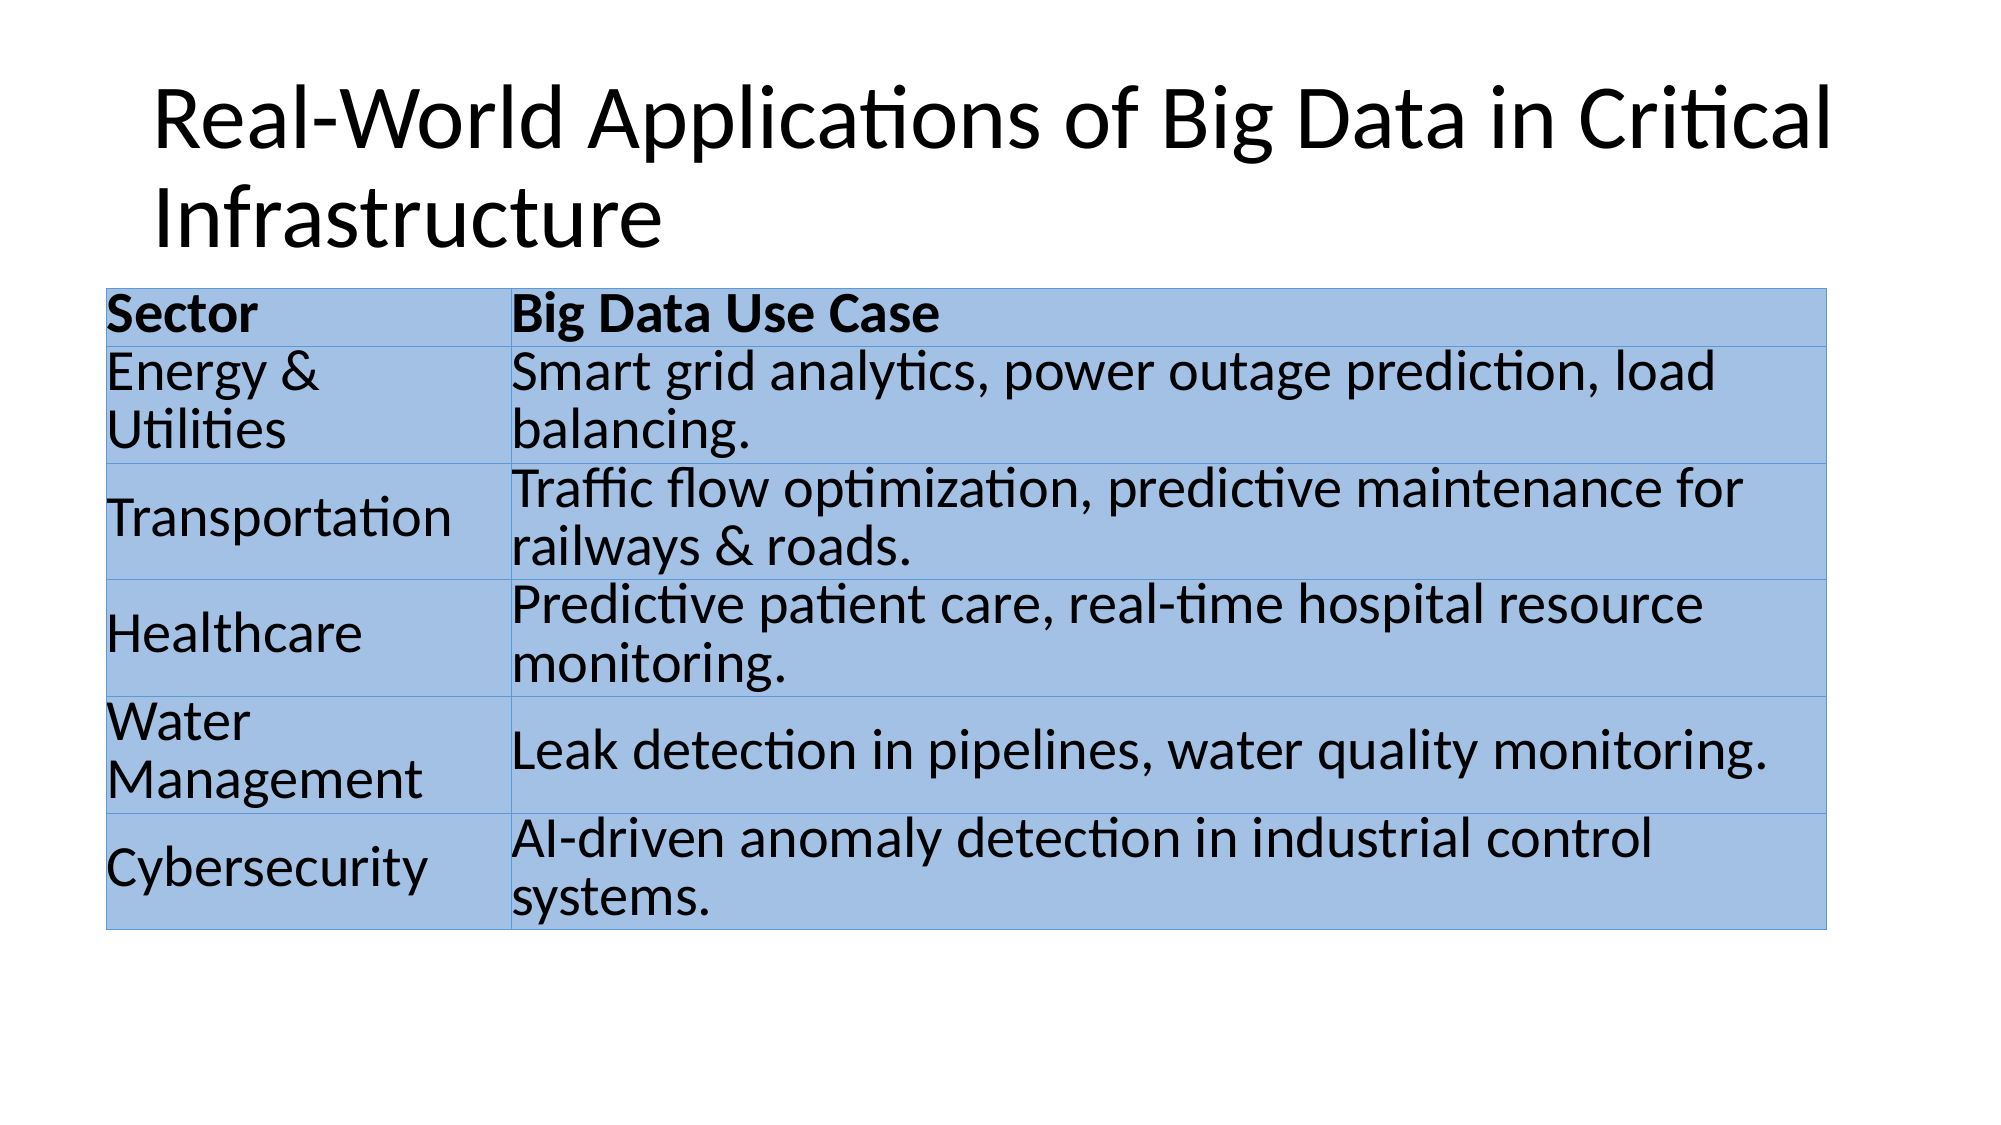

# Real-World Applications of Big Data in Critical Infrastructure
| Sector | Big Data Use Case |
| --- | --- |
| Energy & Utilities | Smart grid analytics, power outage prediction, load balancing. |
| Transportation | Traffic flow optimization, predictive maintenance for railways & roads. |
| Healthcare | Predictive patient care, real-time hospital resource monitoring. |
| Water Management | Leak detection in pipelines, water quality monitoring. |
| Cybersecurity | AI-driven anomaly detection in industrial control systems. |